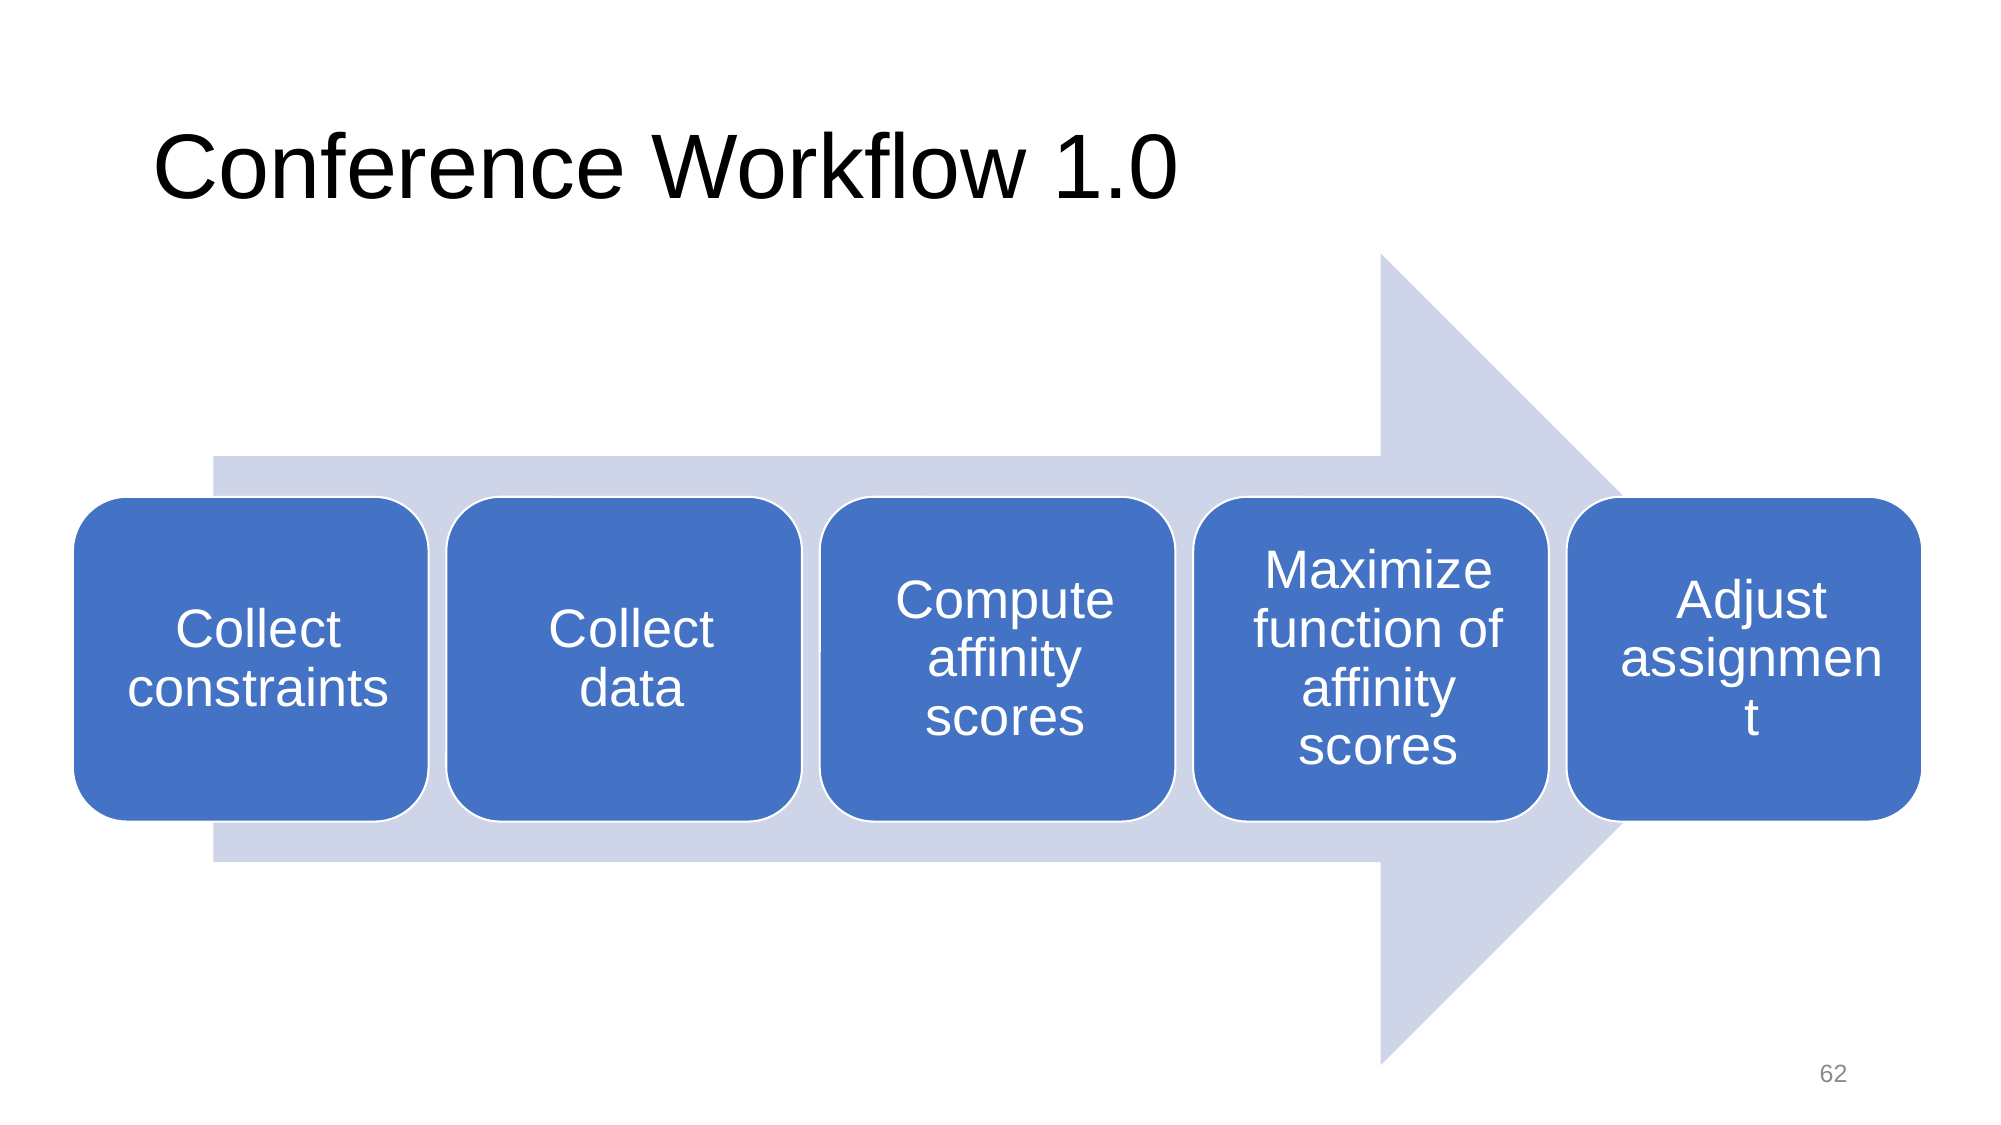

# Conference Workflow 1.0
Collect constraints
Collect data
Compute affinity scores
Maximize function of affinity scores
Adjust assignment
62